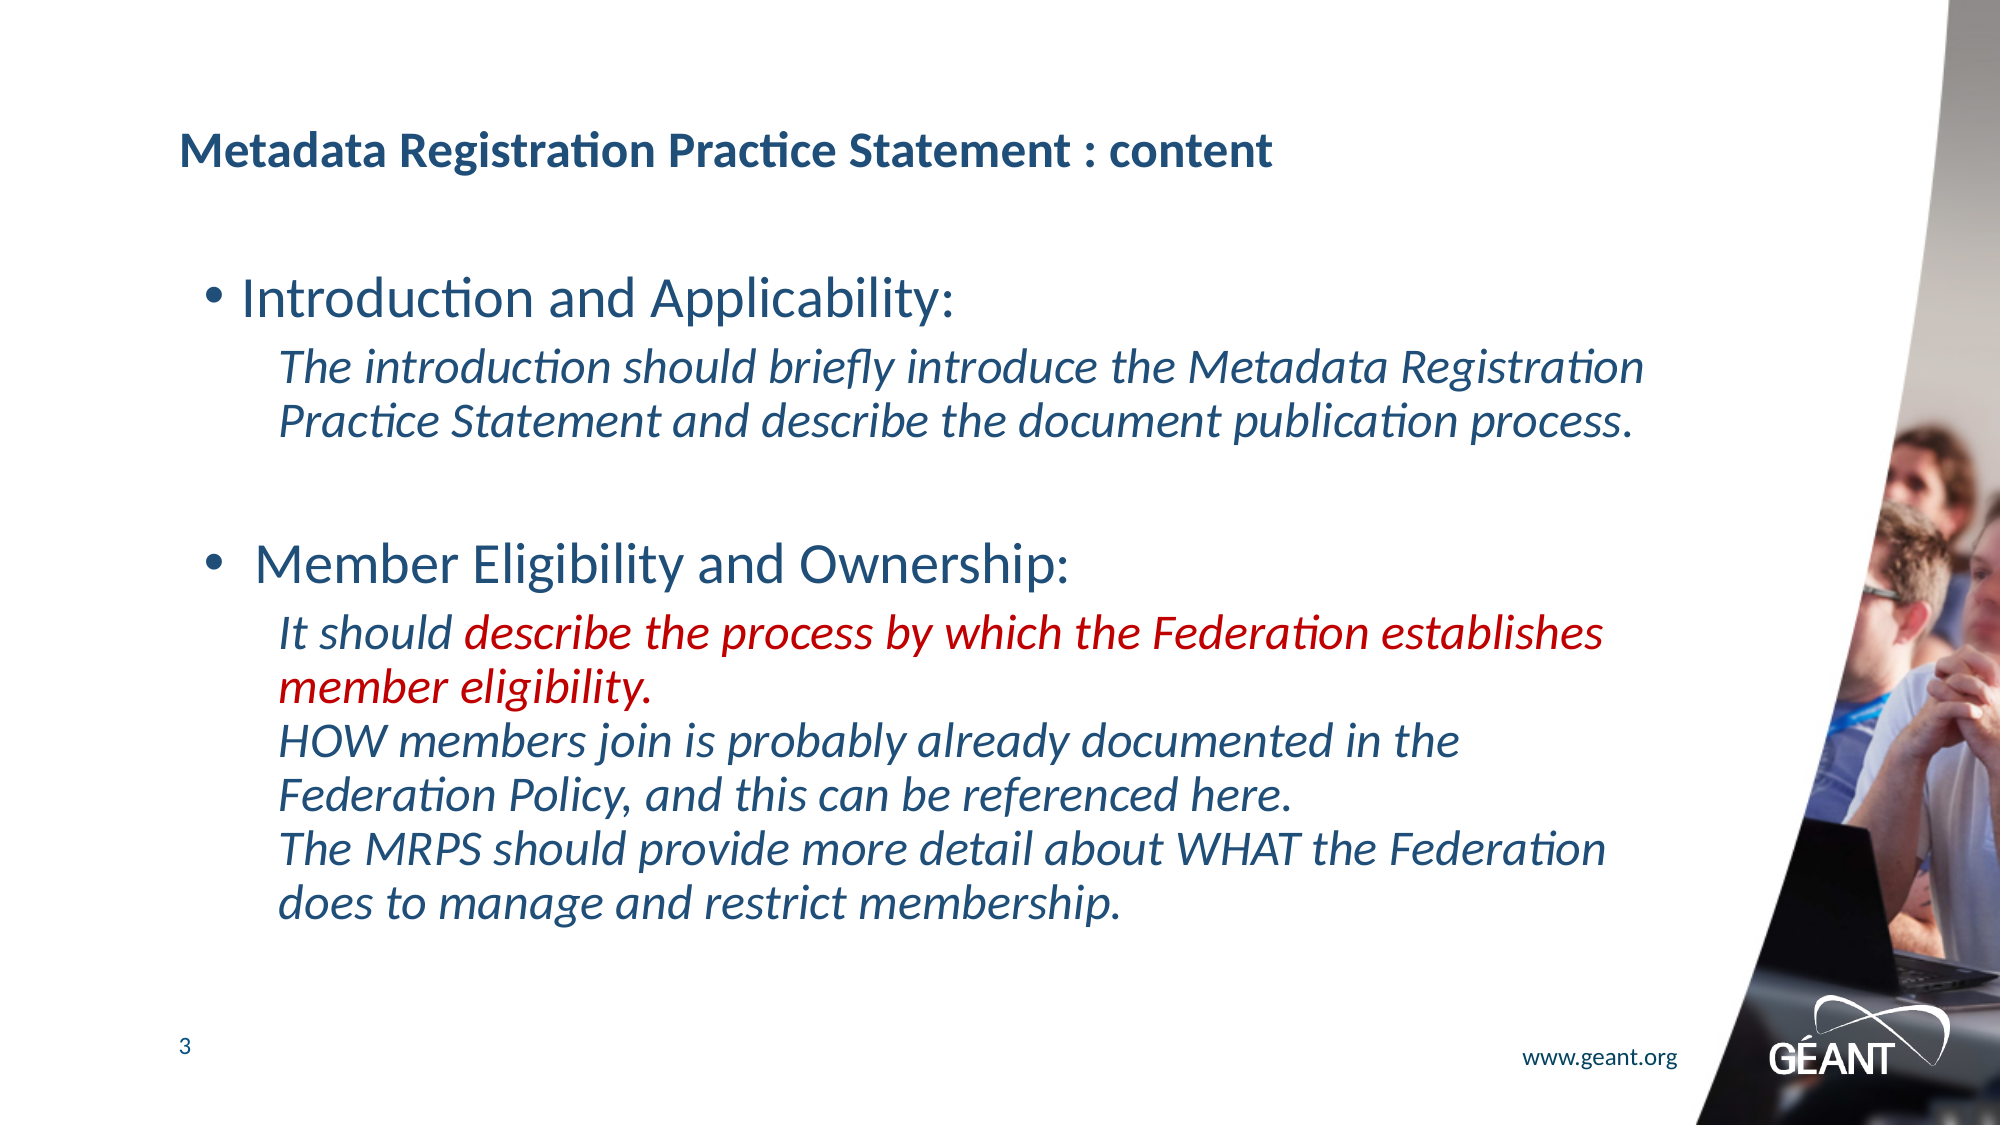

# Metadata Registration Practice Statement : content

Introduction and Applicability:
The introduction should briefly introduce the Metadata Registration Practice Statement and describe the document publication process.

 Member Eligibility and Ownership:
It should describe the process by which the Federation establishes member eligibility.
HOW members join is probably already documented in the Federation Policy, and this can be referenced here.
The MRPS should provide more detail about WHAT the Federation does to manage and restrict membership.